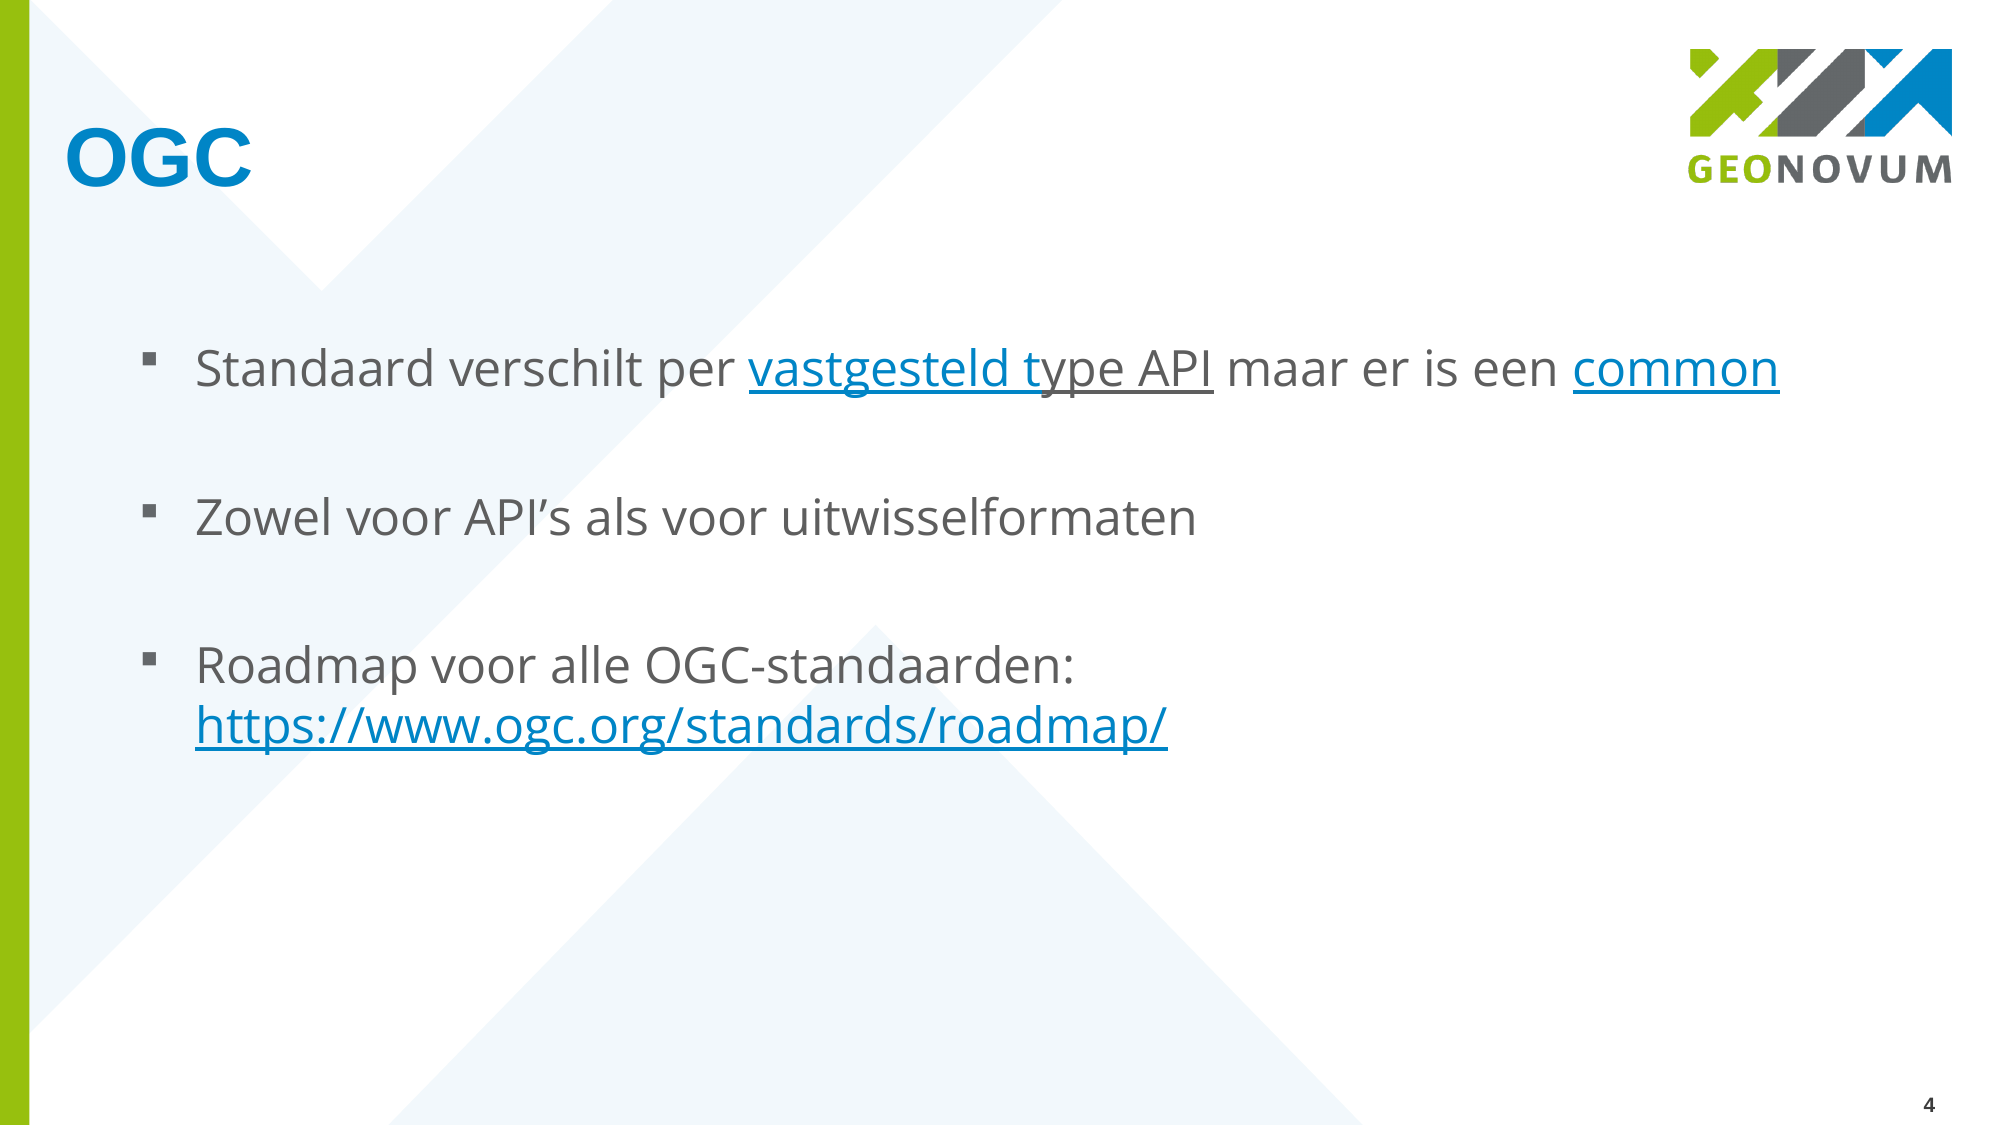

# OGC

Standaard verschilt per vastgesteld type API maar er is een common

Zowel voor API’s als voor uitwisselformaten

Roadmap voor alle OGC-standaarden: https://www.ogc.org/standards/roadmap/

4